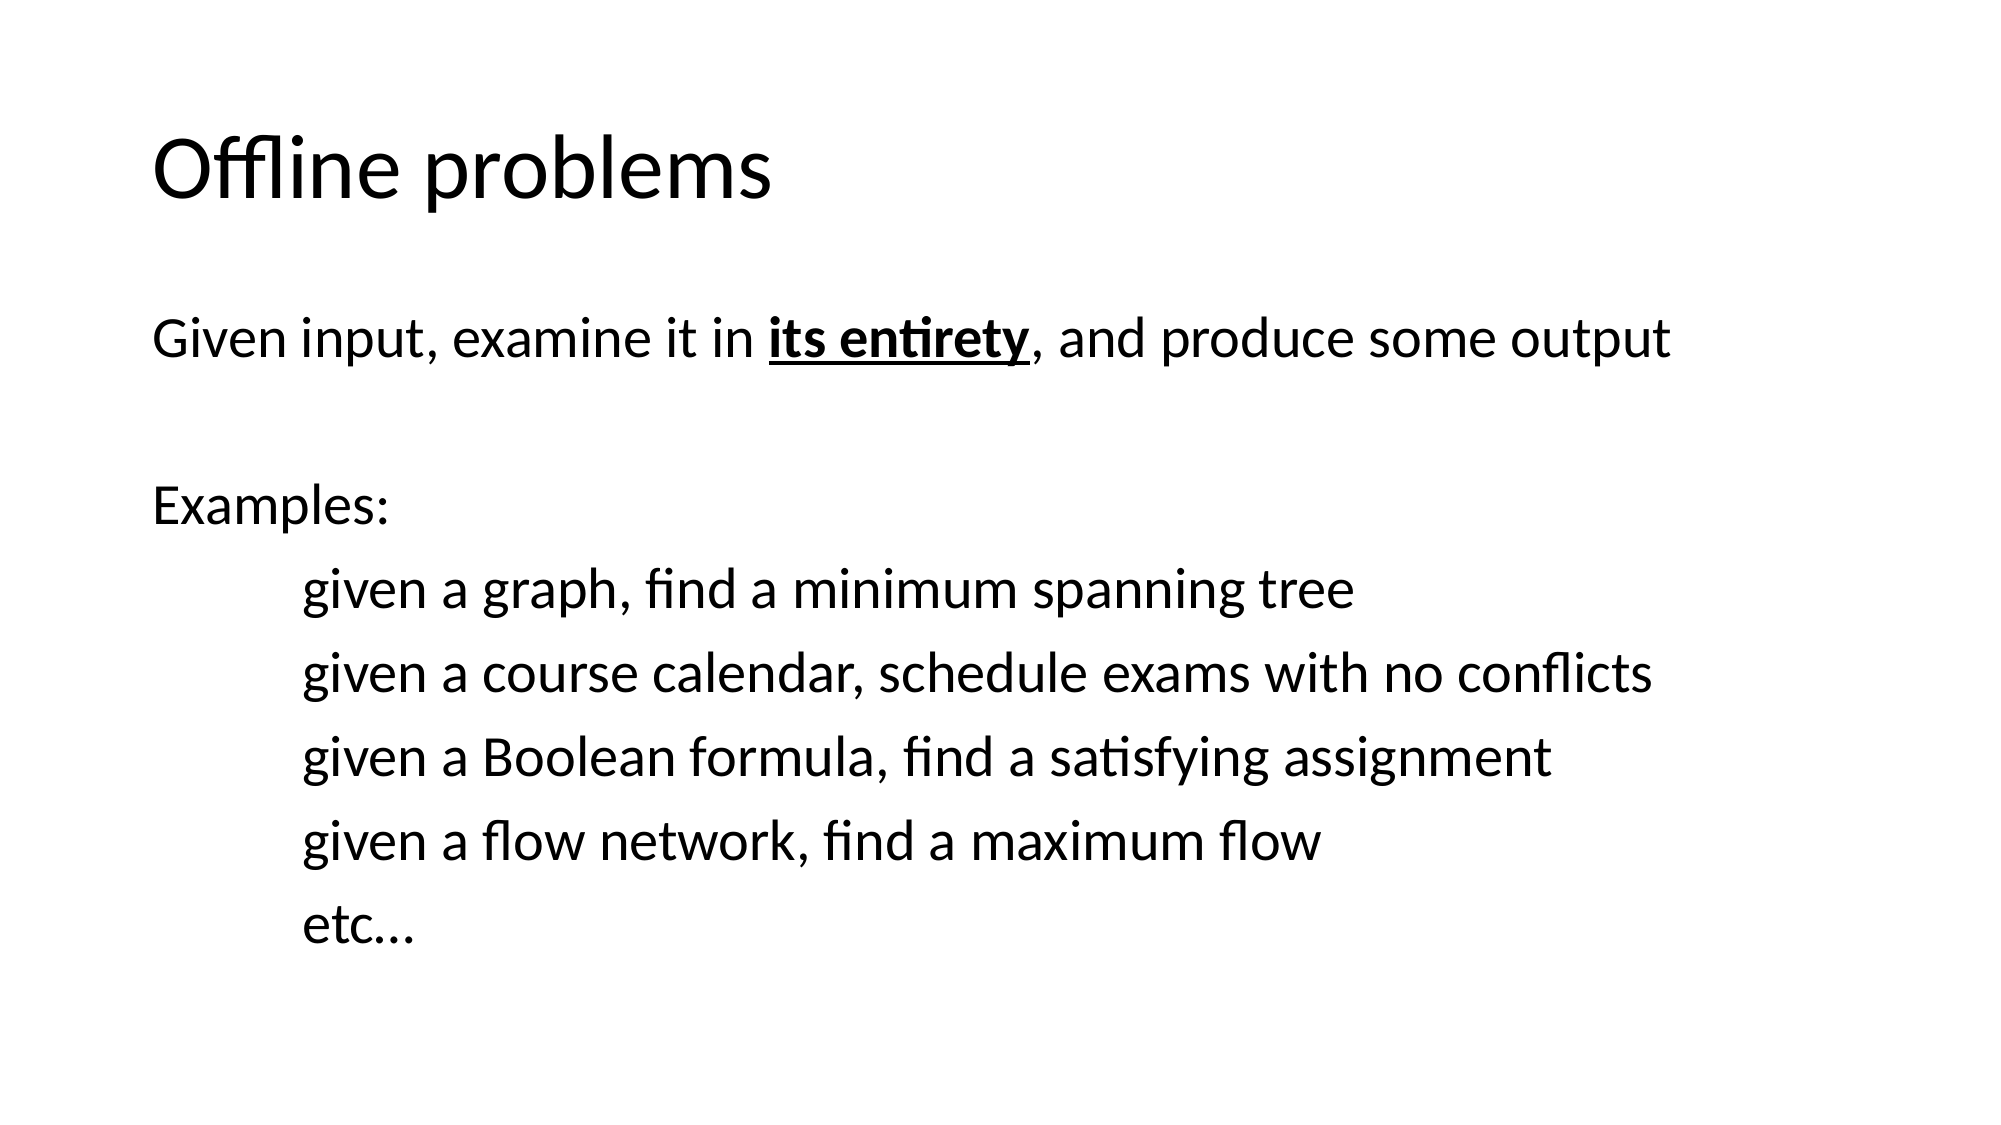

# Offline problems
Given input, examine it in its entirety, and produce some output

Examples:
	given a graph, find a minimum spanning tree
	given a course calendar, schedule exams with no conflicts
	given a Boolean formula, find a satisfying assignment
	given a flow network, find a maximum flow
	etc…